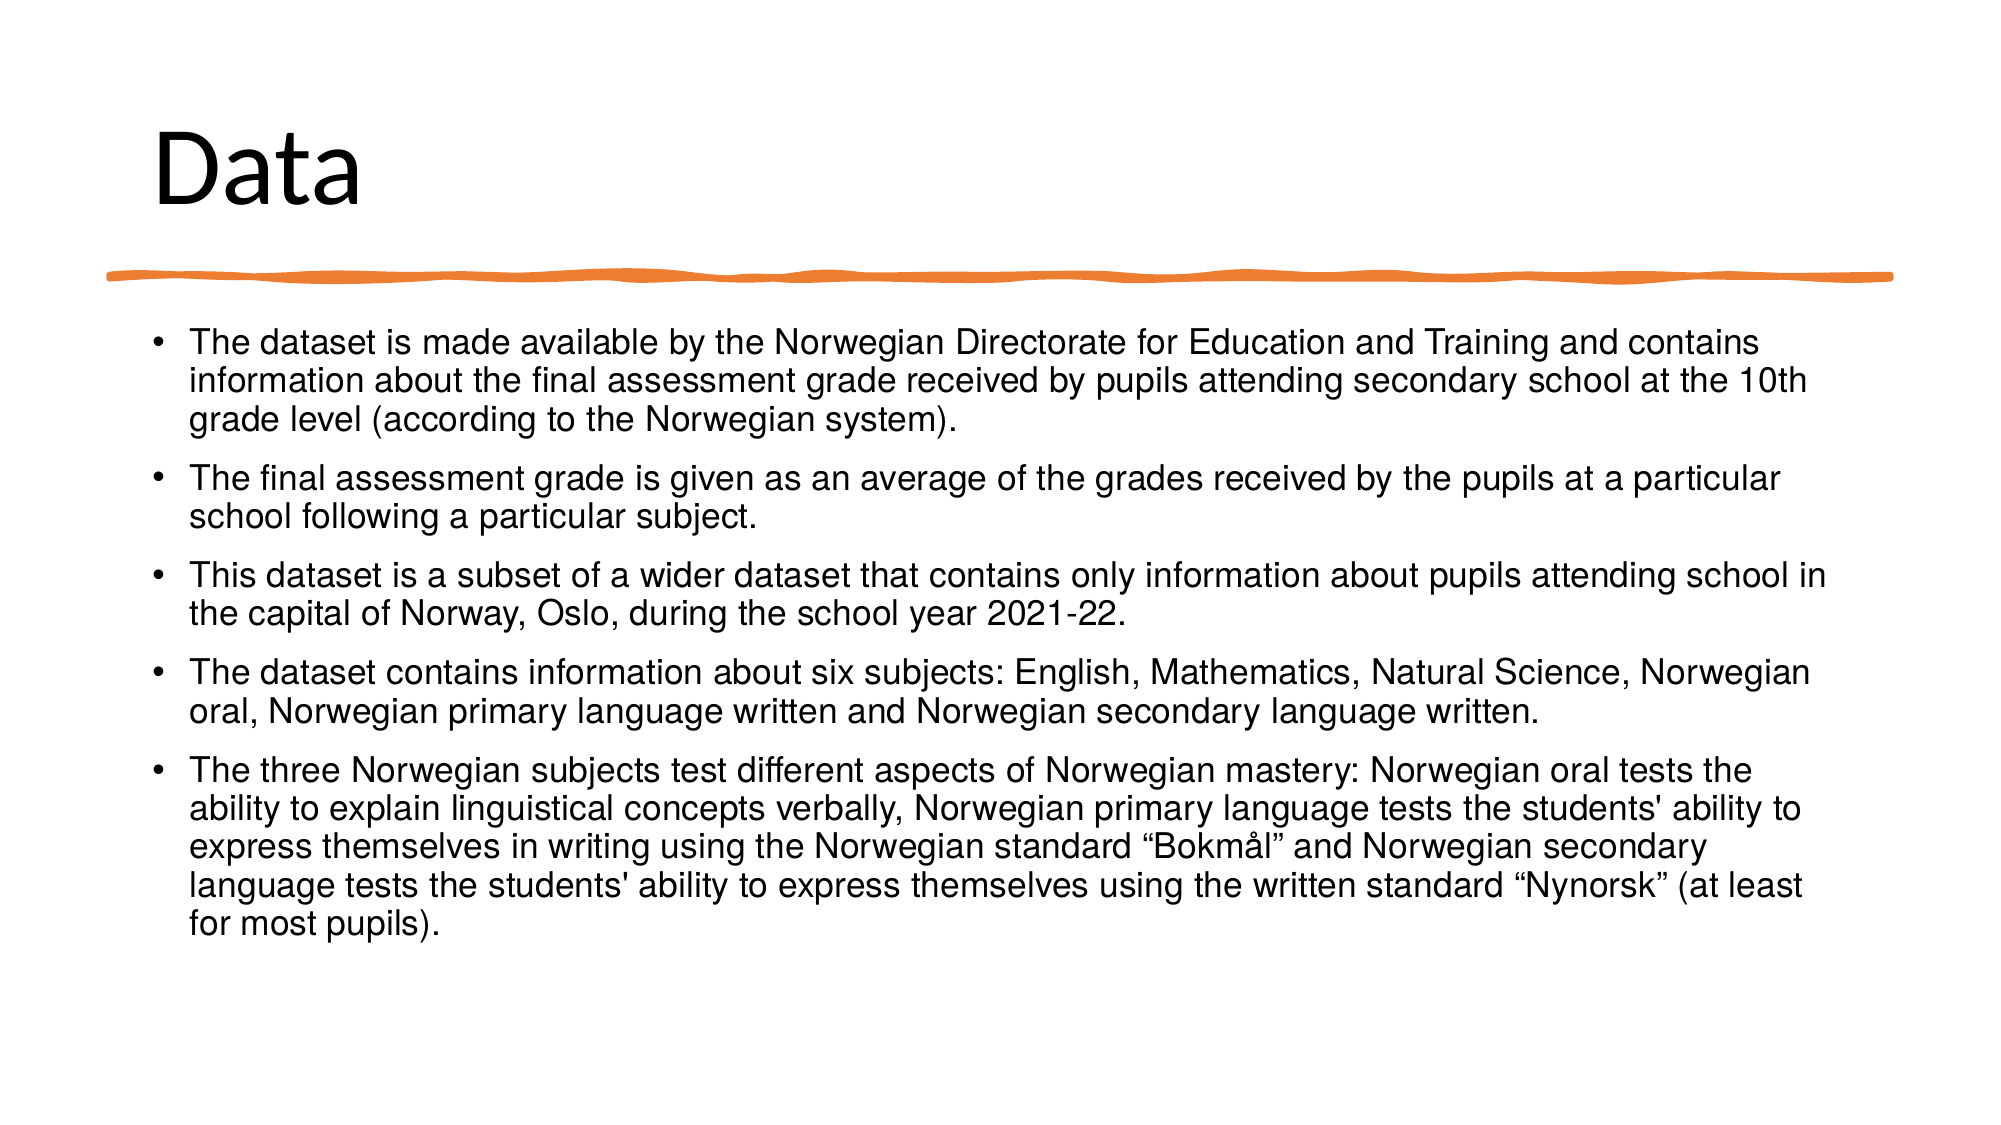

# Data

The dataset is made available by the Norwegian Directorate for Education and Training and contains information about the final assessment grade received by pupils attending secondary school at the 10th grade level (according to the Norwegian system).
The final assessment grade is given as an average of the grades received by the pupils at a particular school following a particular subject.
This dataset is a subset of a wider dataset that contains only information about pupils attending school in the capital of Norway, Oslo, during the school year 2021-22.
The dataset contains information about six subjects: English, Mathematics, Natural Science, Norwegian oral, Norwegian primary language written and Norwegian secondary language written.
The three Norwegian subjects test different aspects of Norwegian mastery: Norwegian oral tests the ability to explain linguistical concepts verbally, Norwegian primary language tests the students' ability to express themselves in writing using the Norwegian standard “Bokmål” and Norwegian secondary language tests the students' ability to express themselves using the written standard “Nynorsk” (at least for most pupils).